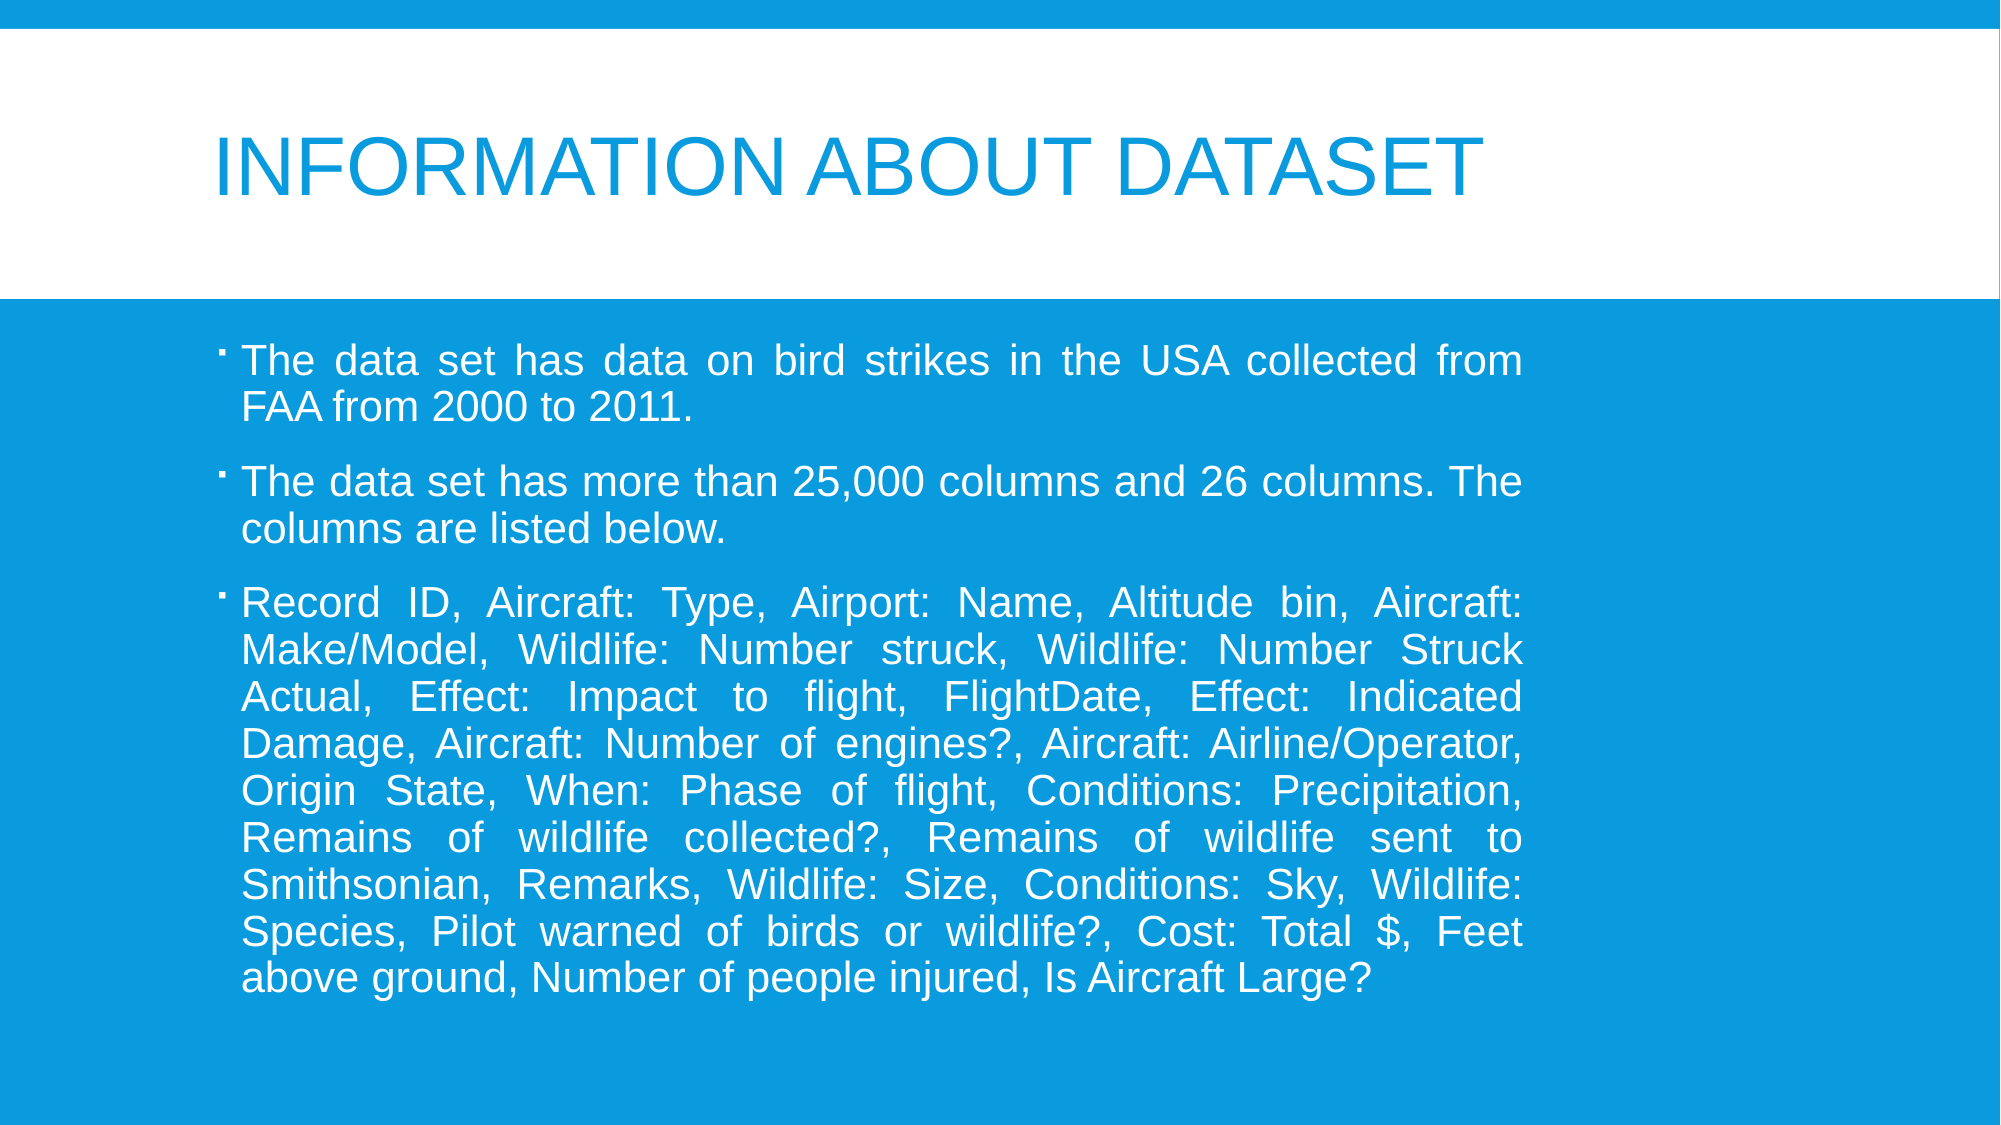

# Information about dataset
The data set has data on bird strikes in the USA collected from FAA from 2000 to 2011.
The data set has more than 25,000 columns and 26 columns. The columns are listed below.
Record ID, Aircraft: Type, Airport: Name, Altitude bin, Aircraft: Make/Model, Wildlife: Number struck, Wildlife: Number Struck Actual, Effect: Impact to flight, FlightDate, Effect: Indicated Damage, Aircraft: Number of engines?, Aircraft: Airline/Operator, Origin State, When: Phase of flight, Conditions: Precipitation, Remains of wildlife collected?, Remains of wildlife sent to Smithsonian, Remarks, Wildlife: Size, Conditions: Sky, Wildlife: Species, Pilot warned of birds or wildlife?, Cost: Total $, Feet above ground, Number of people injured, Is Aircraft Large?